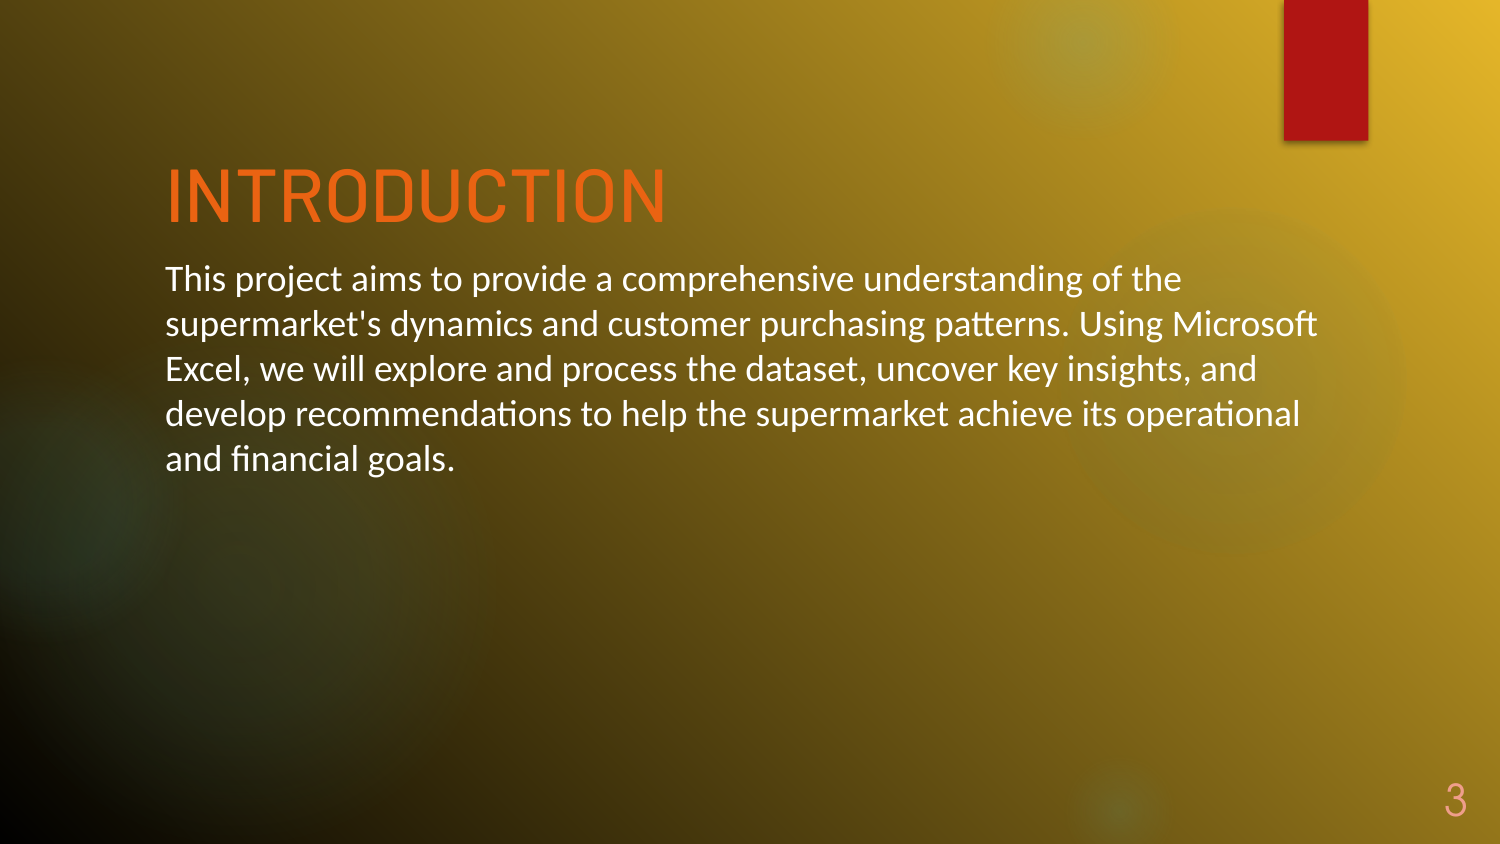

INTRODUCTION
This project aims to provide a comprehensive understanding of the supermarket's dynamics and customer purchasing patterns. Using Microsoft Excel, we will explore and process the dataset, uncover key insights, and develop recommendations to help the supermarket achieve its operational and financial goals.

3